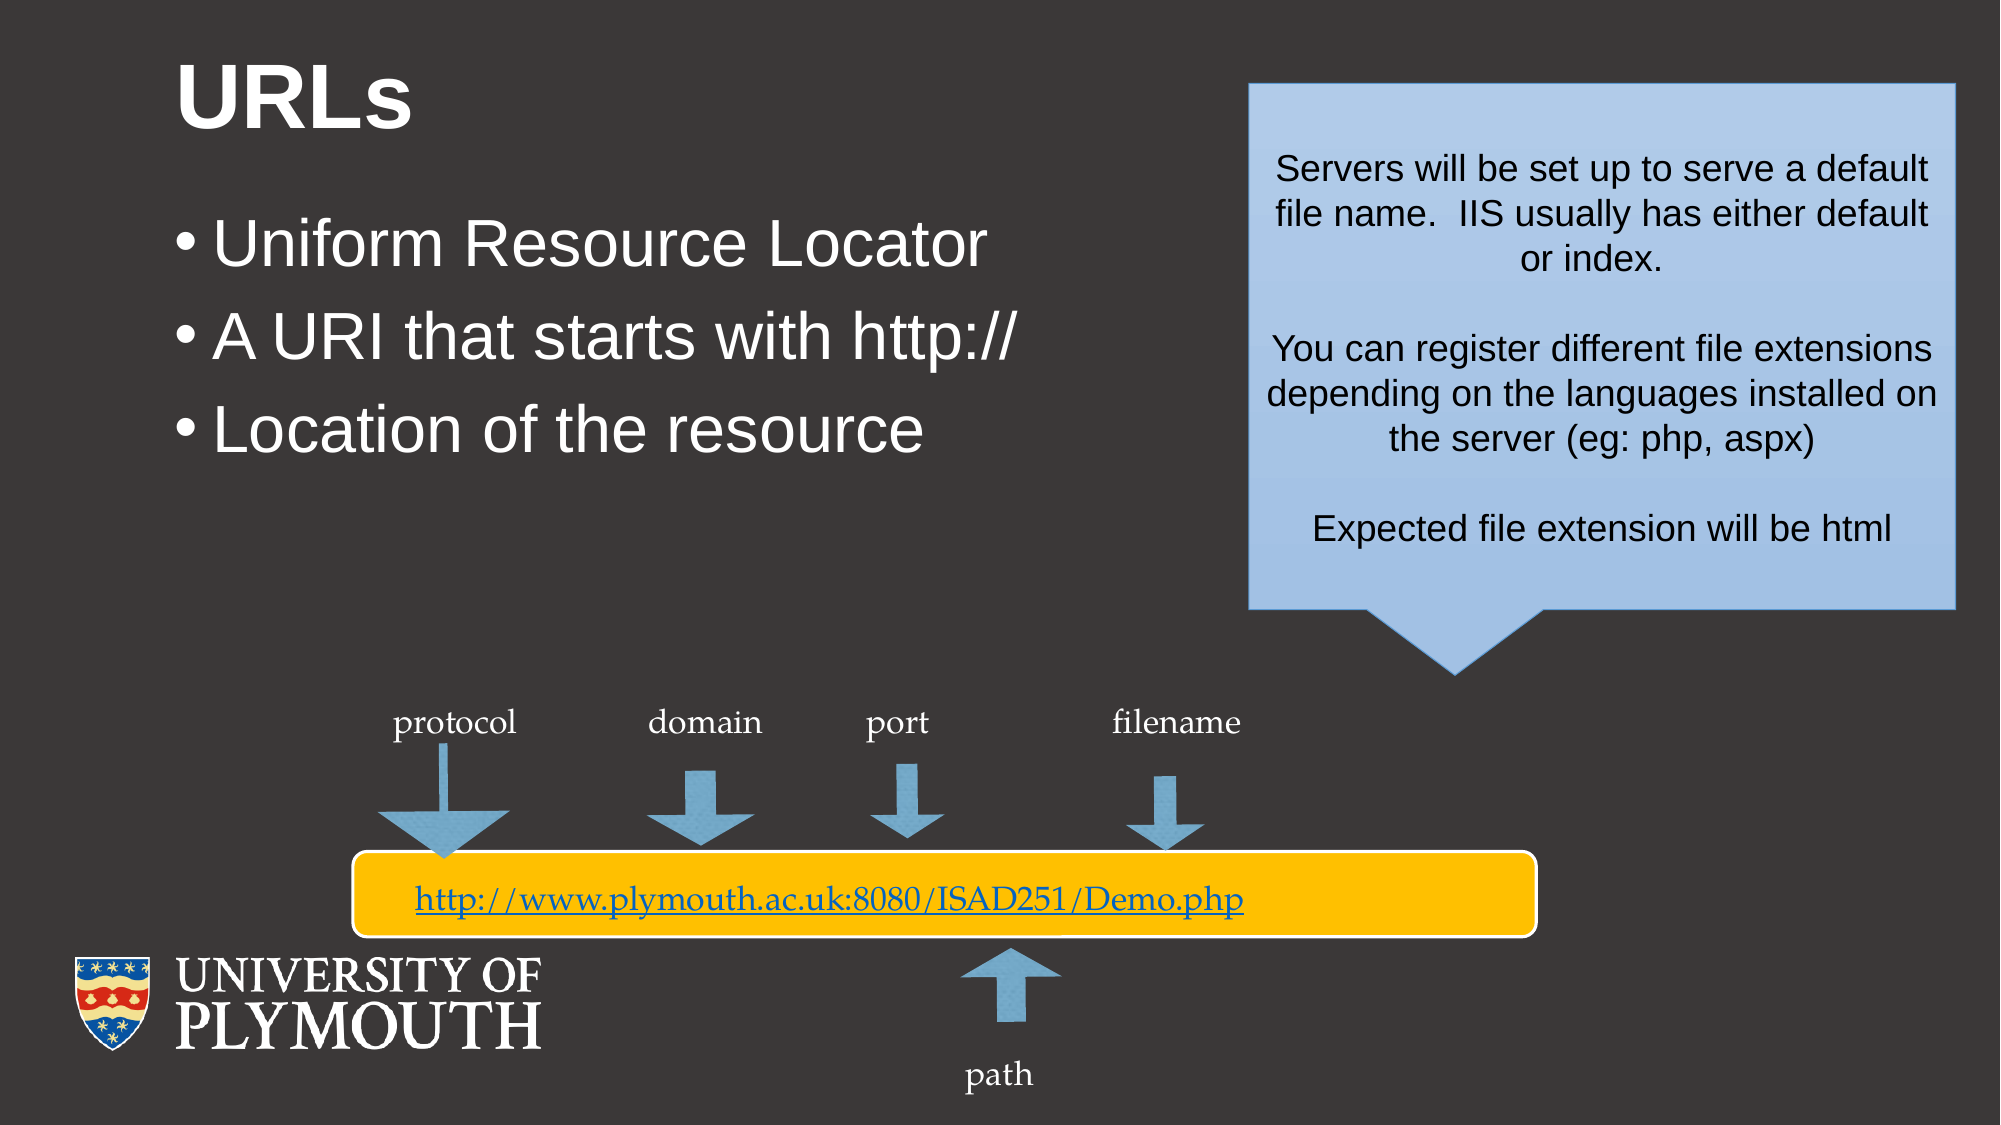

# URLs
Servers will be set up to serve a default file name.  IIS usually has either default or index.

You can register different file extensions depending on the languages installed on the server (eg: php, aspx)

Expected file extension will be html
Uniform Resource Locator
A URI that starts with http://
Location of the resource
http://www.plymouth.ac.uk:8080/ISAD251/Demo.php
protocol
domain
port
filename

path